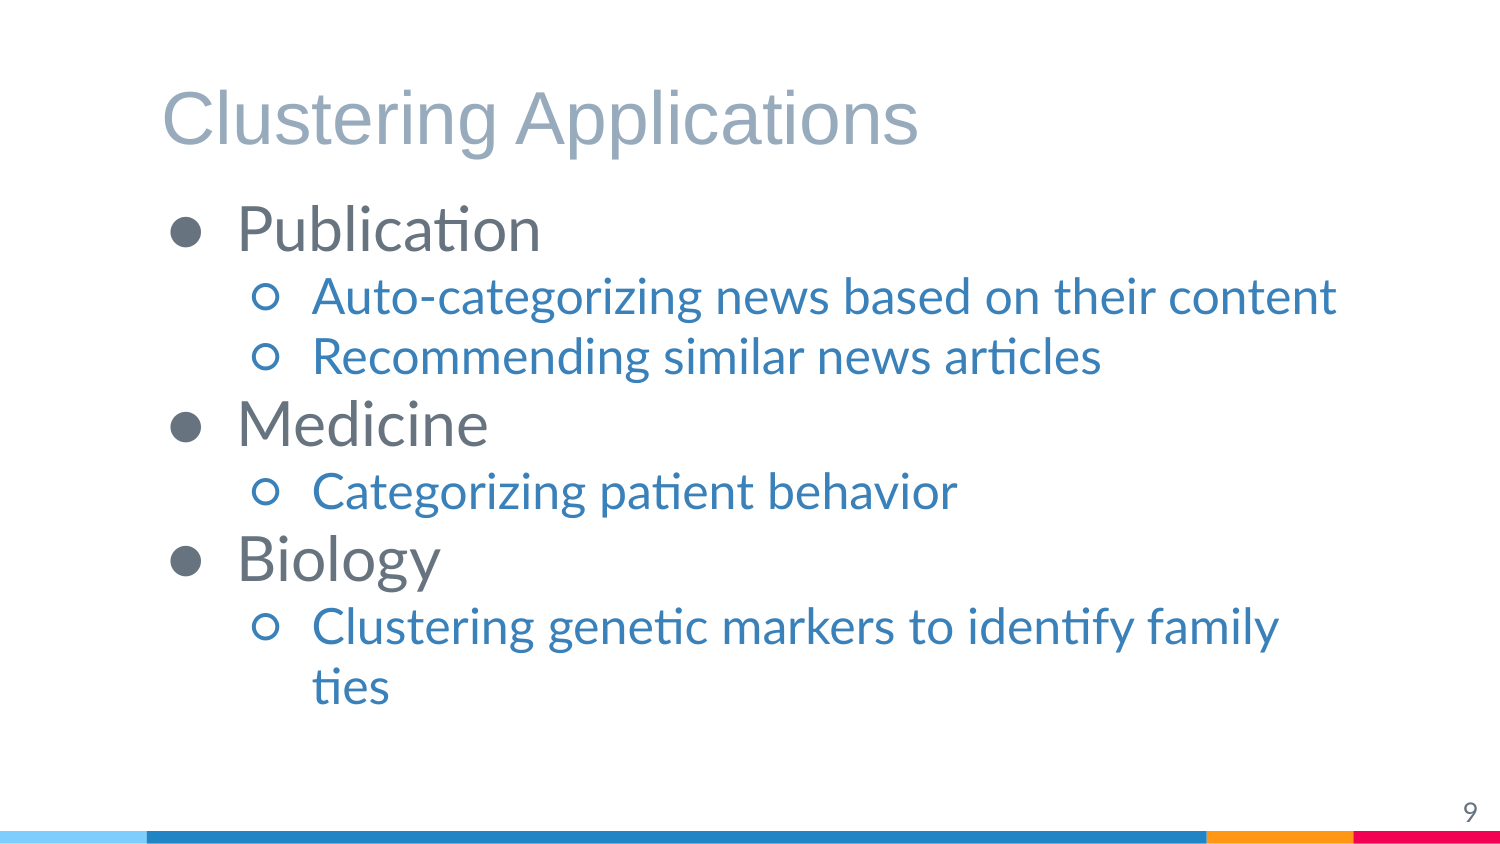

# Clustering Applications
Publication
Auto-categorizing news based on their content
Recommending similar news articles
Medicine
Categorizing patient behavior
Biology
Clustering genetic markers to identify family ties
9